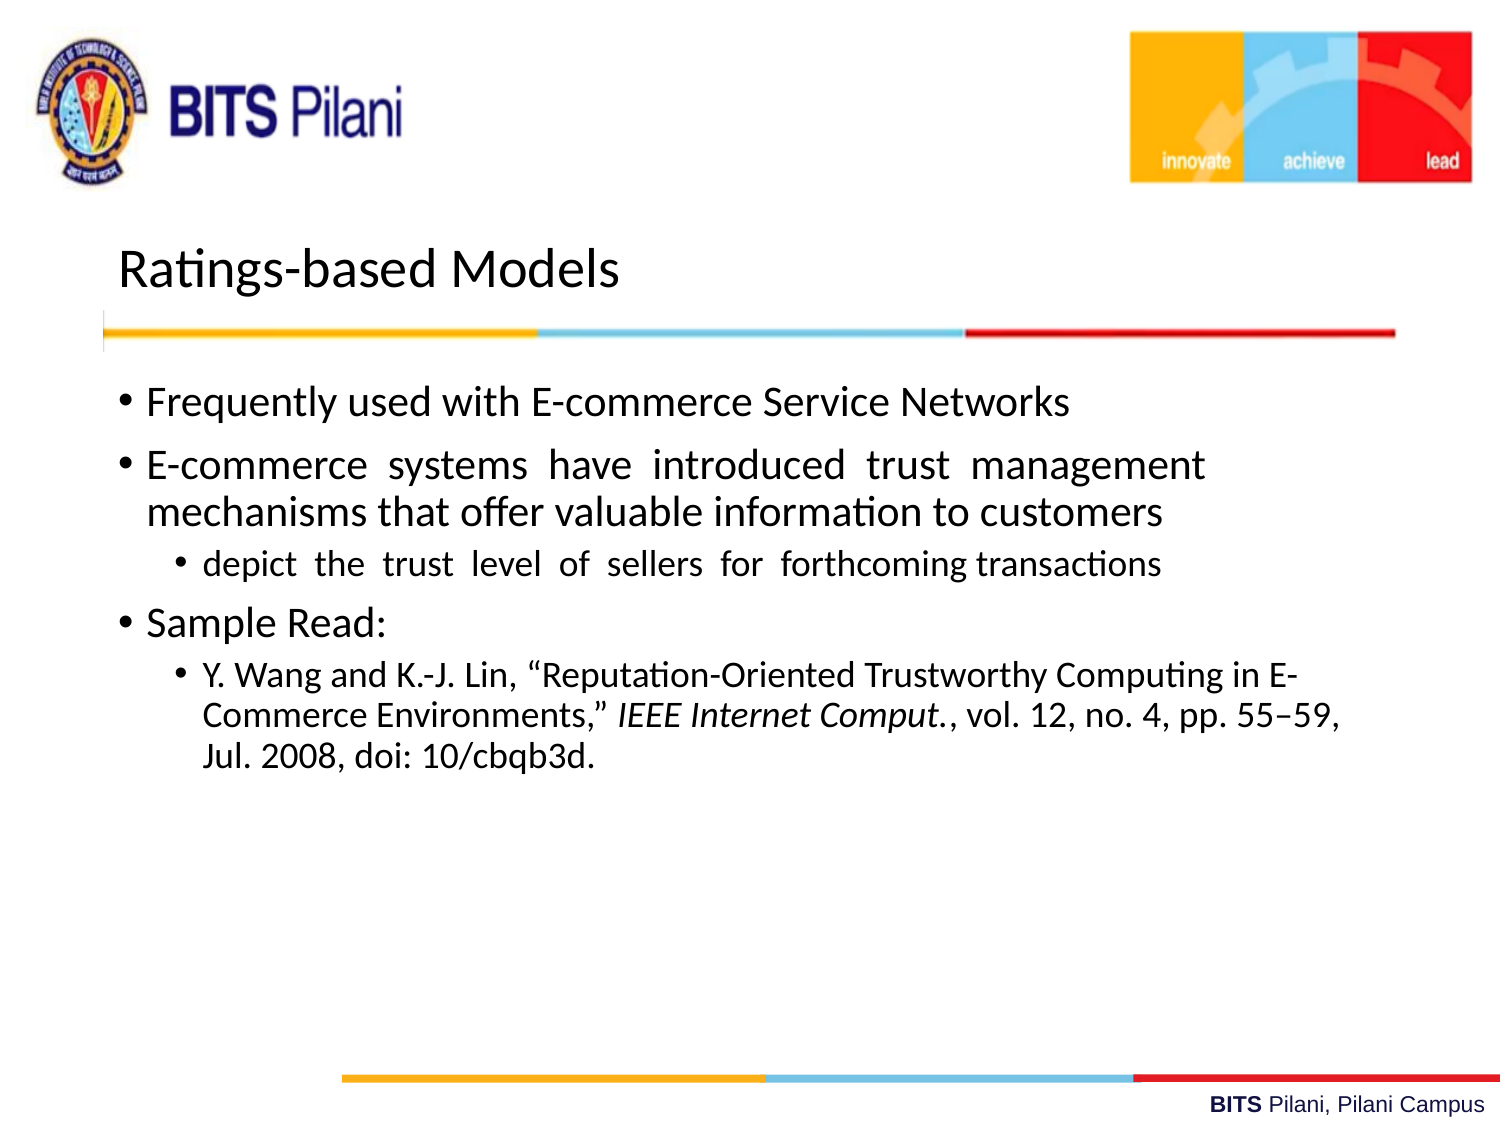

# Ratings-based Models
Frequently used with E-commerce Service Networks
E-commerce  systems  have  introduced  trust  management mechanisms that offer valuable information to customers
depict  the  trust  level  of  sellers  for  forthcoming transactions
Sample Read:
Y. Wang and K.-J. Lin, “Reputation-Oriented Trustworthy Computing in E-Commerce Environments,” IEEE Internet Comput., vol. 12, no. 4, pp. 55–59, Jul. 2008, doi: 10/cbqb3d.